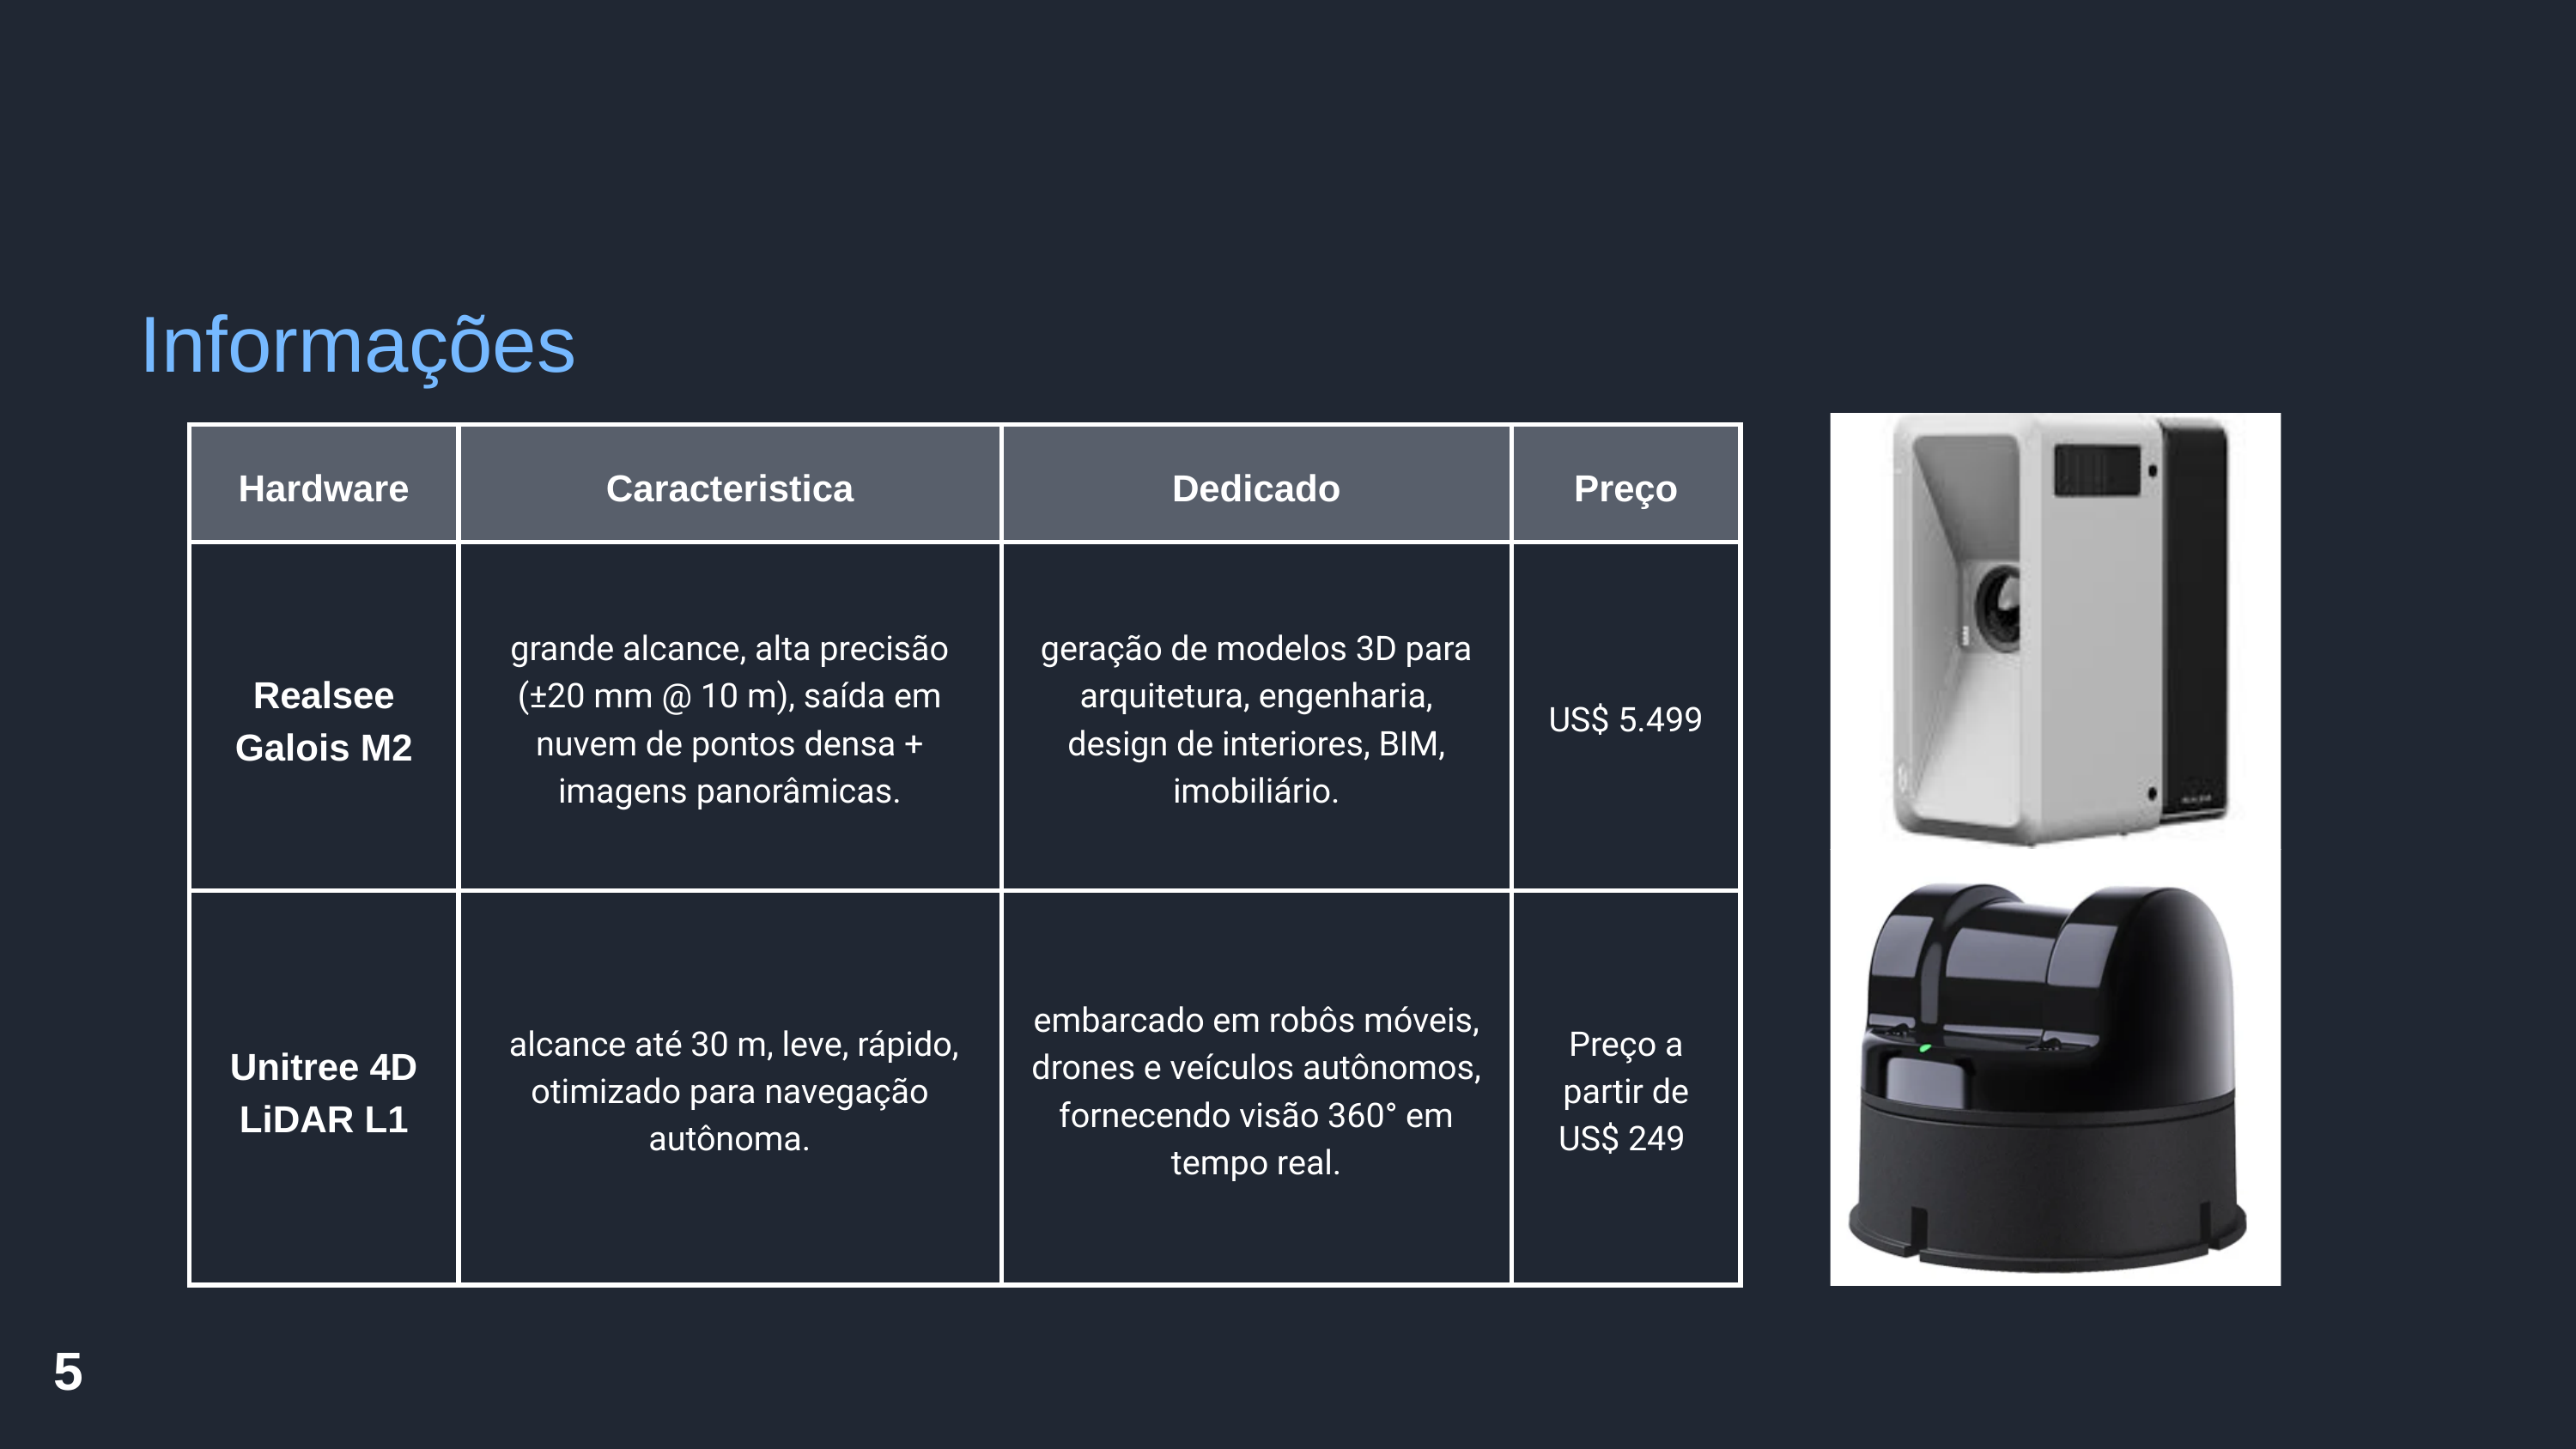

Informações

| Hardware | Caracteristica | Dedicado | Preço |
| --- | --- | --- | --- |
| Realsee Galois M2 | grande alcance, alta precisão (±20 mm @ 10 m), saída em nuvem de pontos densa + imagens panorâmicas. | geração de modelos 3D para arquitetura, engenharia, design de interiores, BIM, imobiliário. | US$ 5.499 |
| Unitree 4D LiDAR L1 | alcance até 30 m, leve, rápido, otimizado para navegação autônoma. | embarcado em robôs móveis, drones e veículos autônomos, fornecendo visão 360° em tempo real. | Preço a partir de US$ 249 |

5